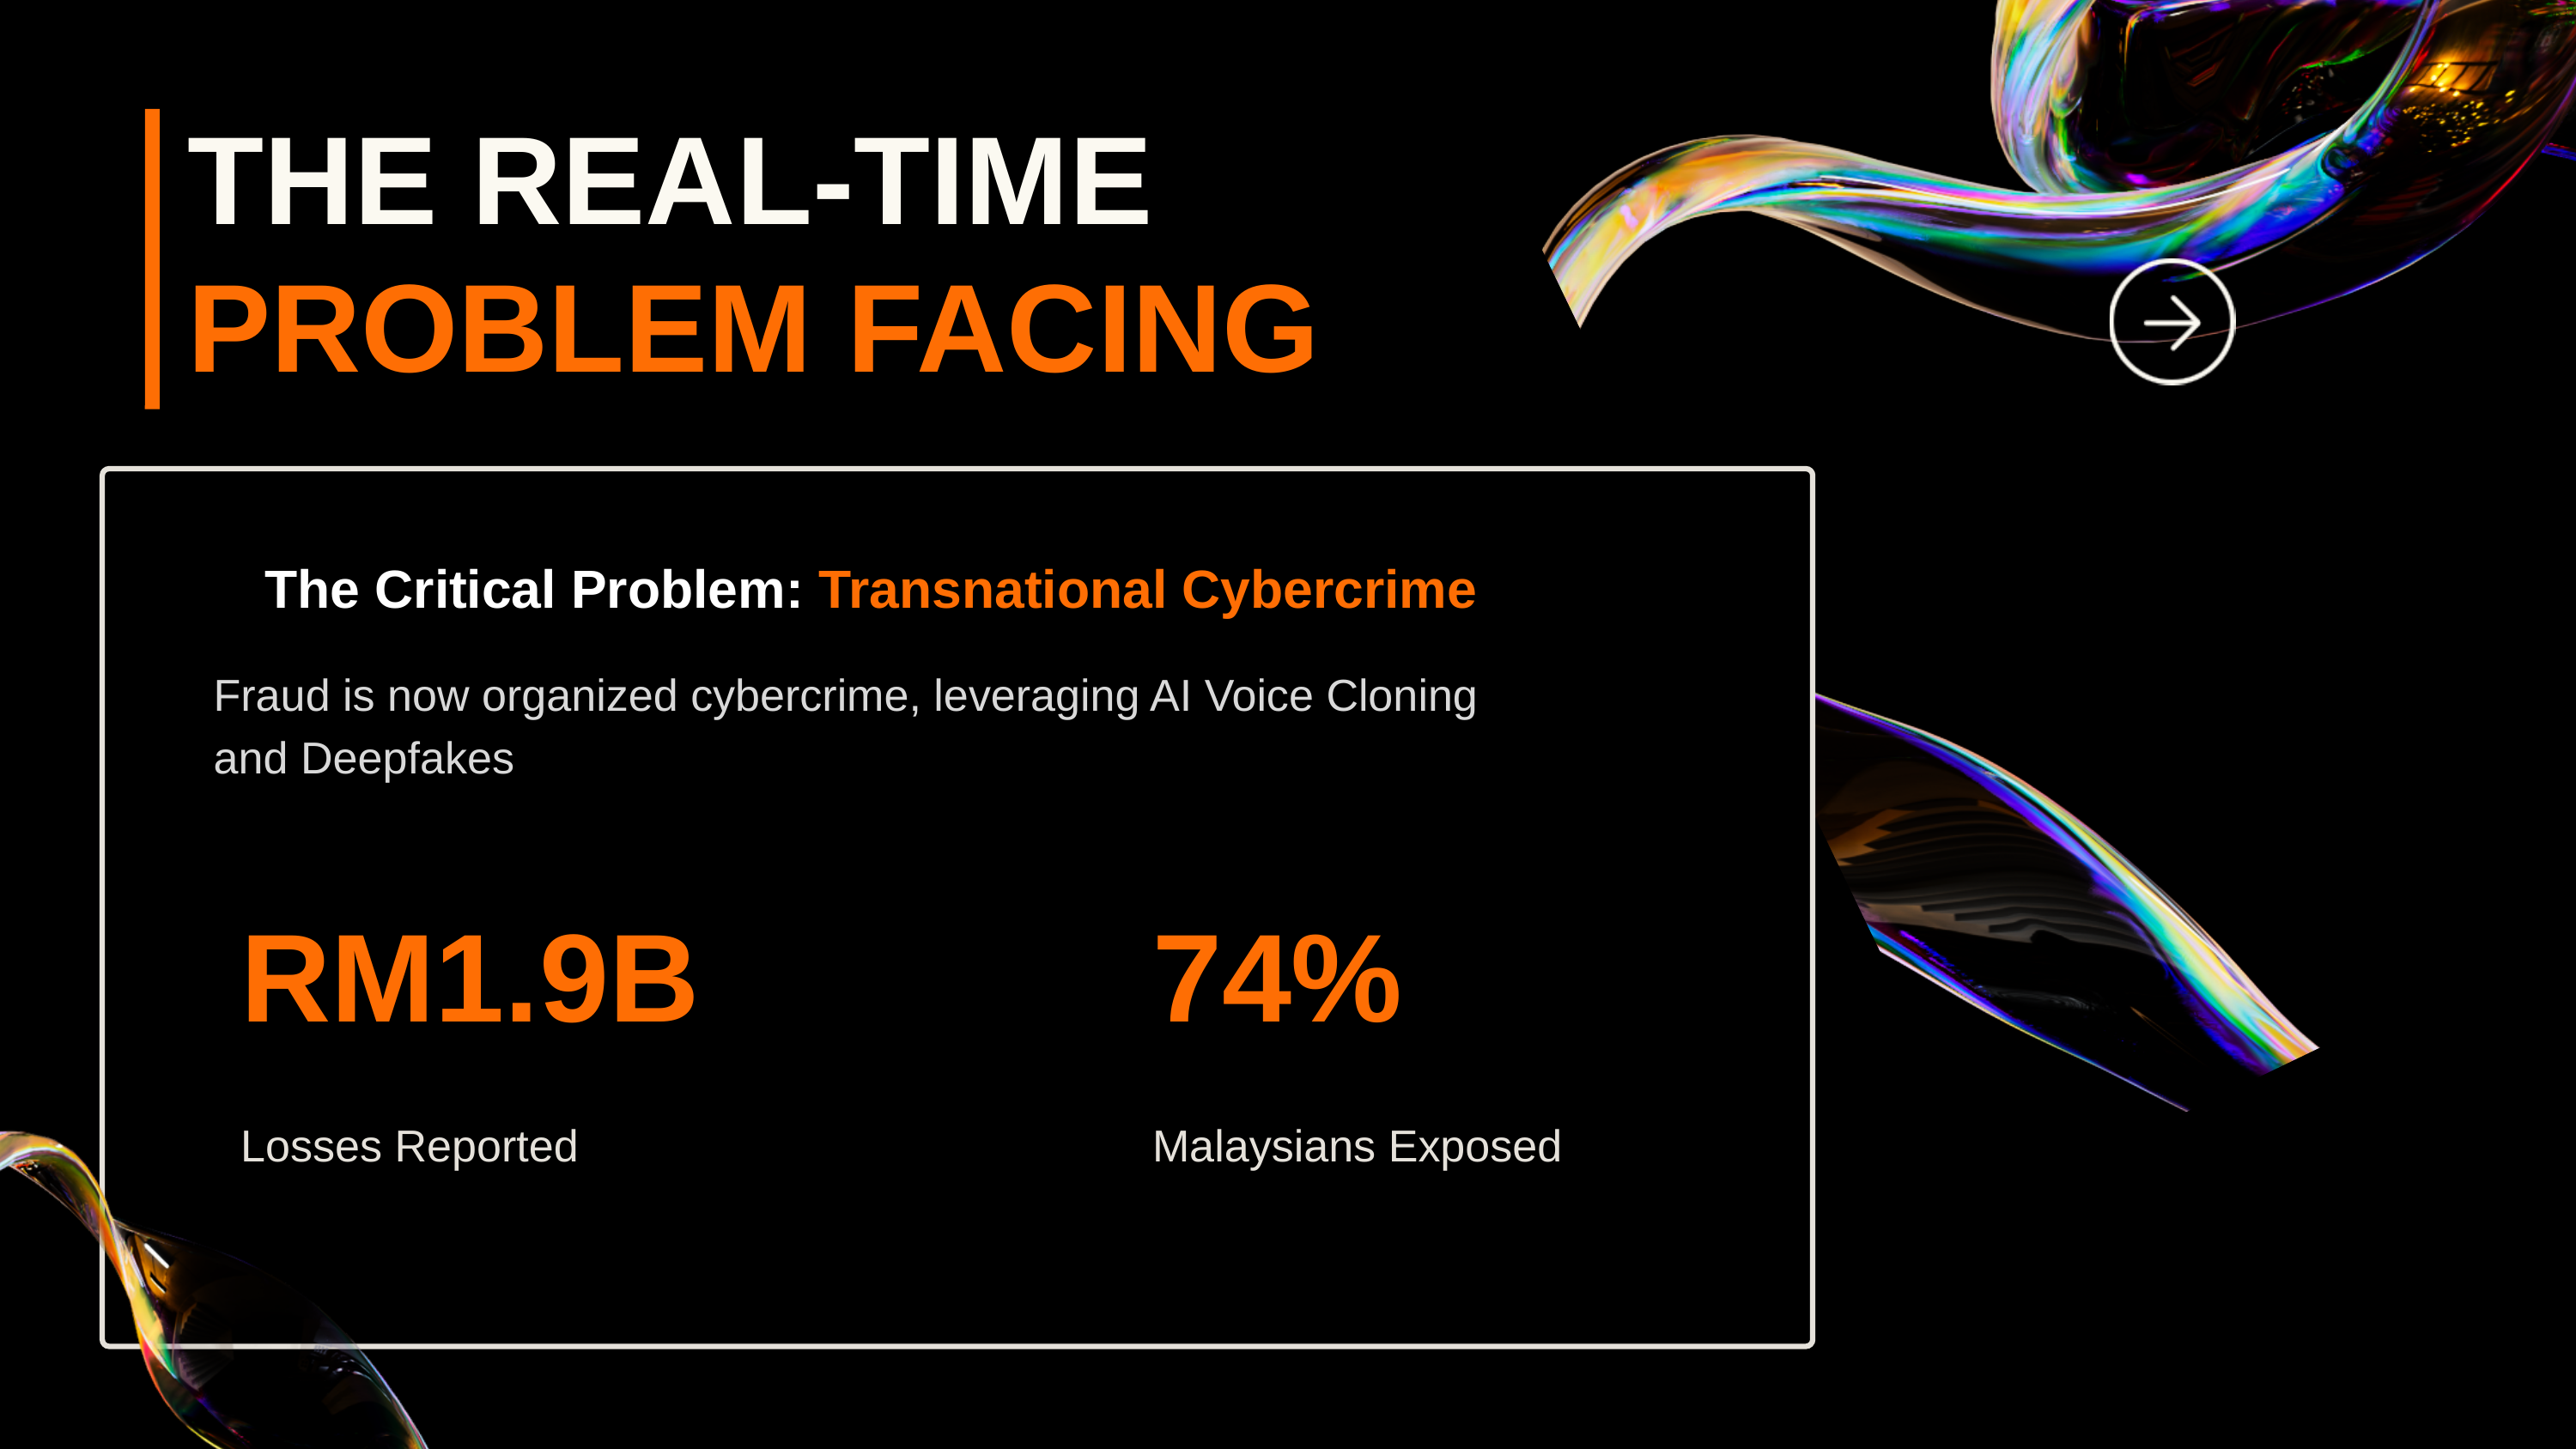

THE REAL-TIME

PROBLEM FACING

The Critical Problem: Transnational Cybercrime
Fraud is now organized cybercrime, leveraging AI Voice Cloning and Deepfakes
RM1.9B
74%
Losses Reported
Malaysians Exposed